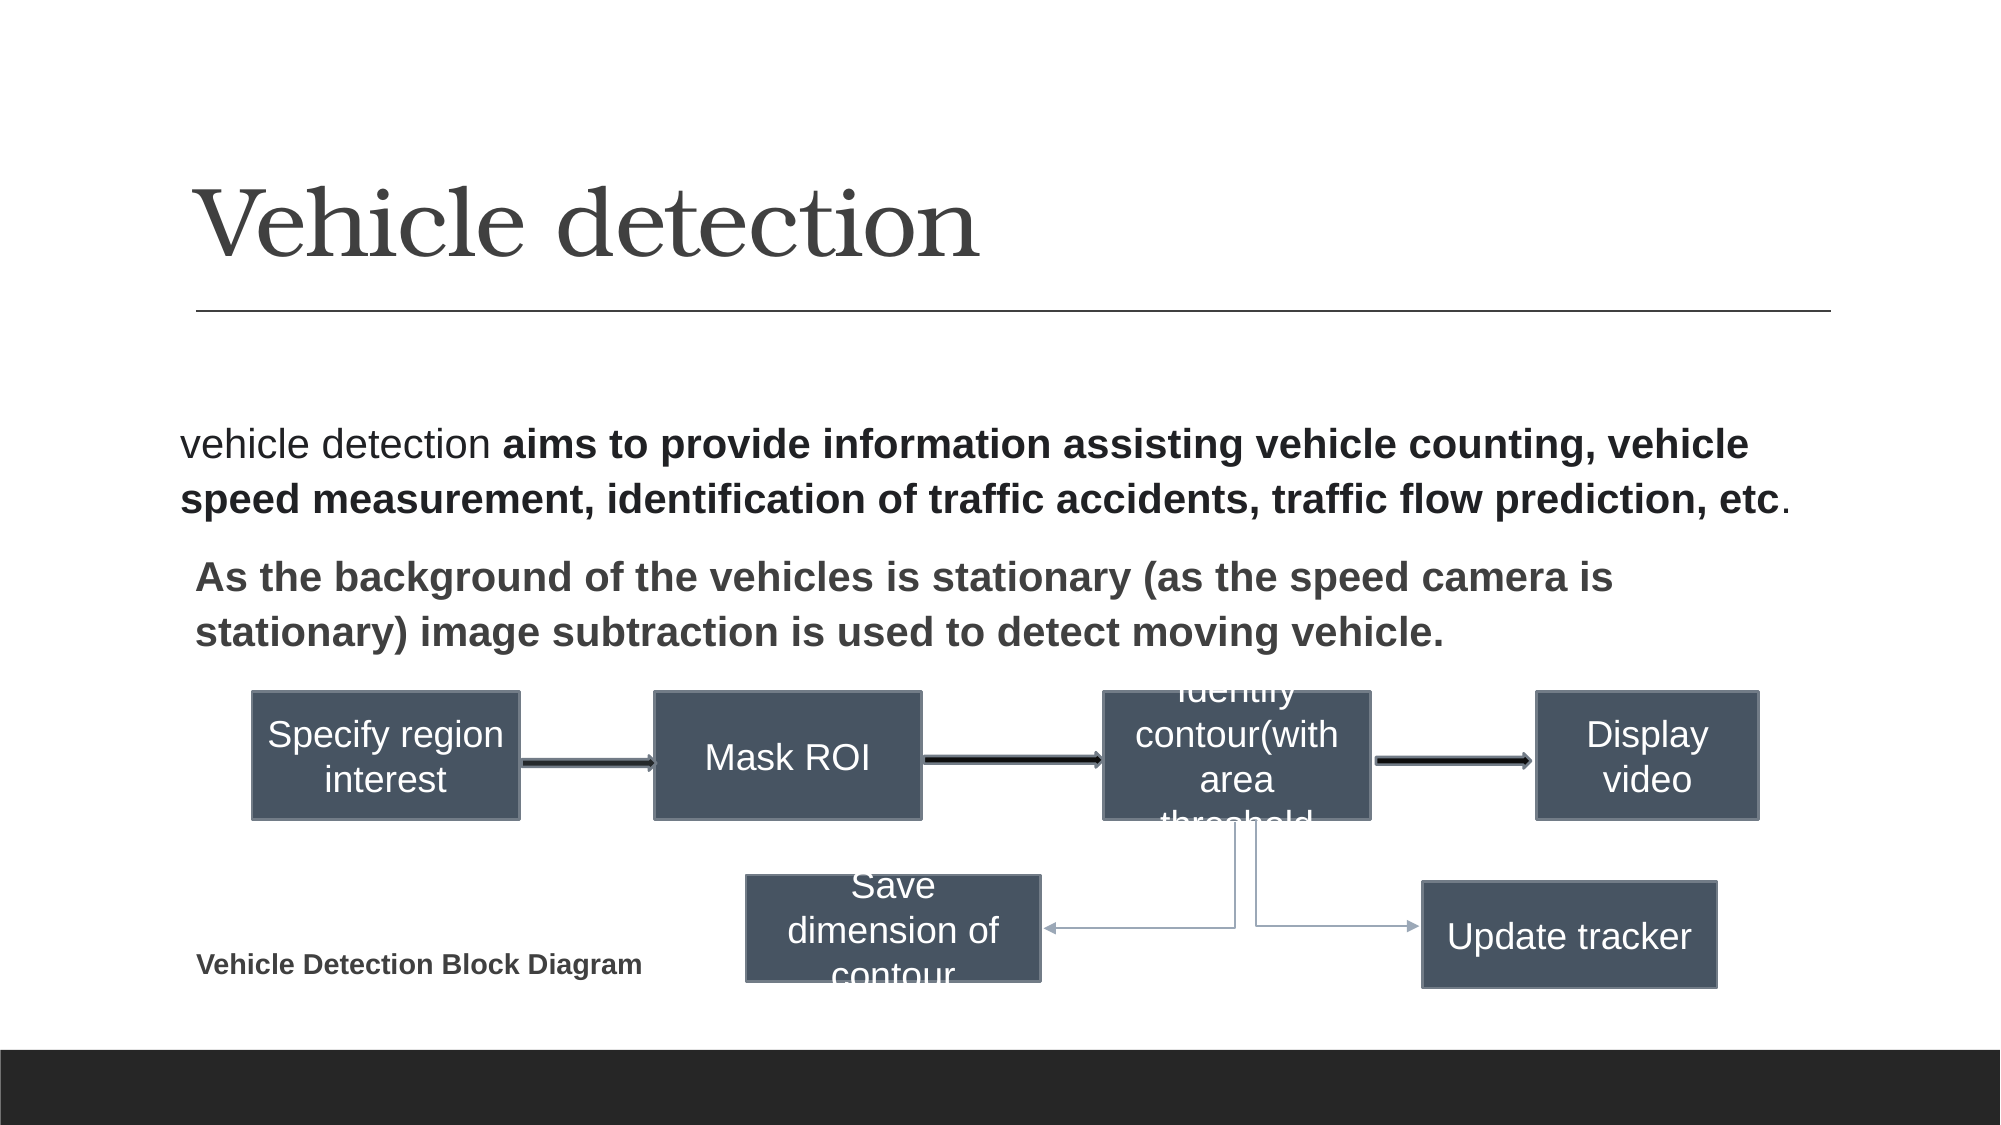

# Vehicle detection

vehicle detection aims to provide information assisting vehicle counting, vehicle speed measurement, identification of traffic accidents, traffic flow prediction, etc.
As the background of the vehicles is stationary (as the speed camera is stationary) image subtraction is used to detect moving vehicle.

  Vehicle Detection Block Diagram

Display video
Identify contour(with area threshold
Specify region interest
Mask ROI

Save dimension of contour
Update tracker